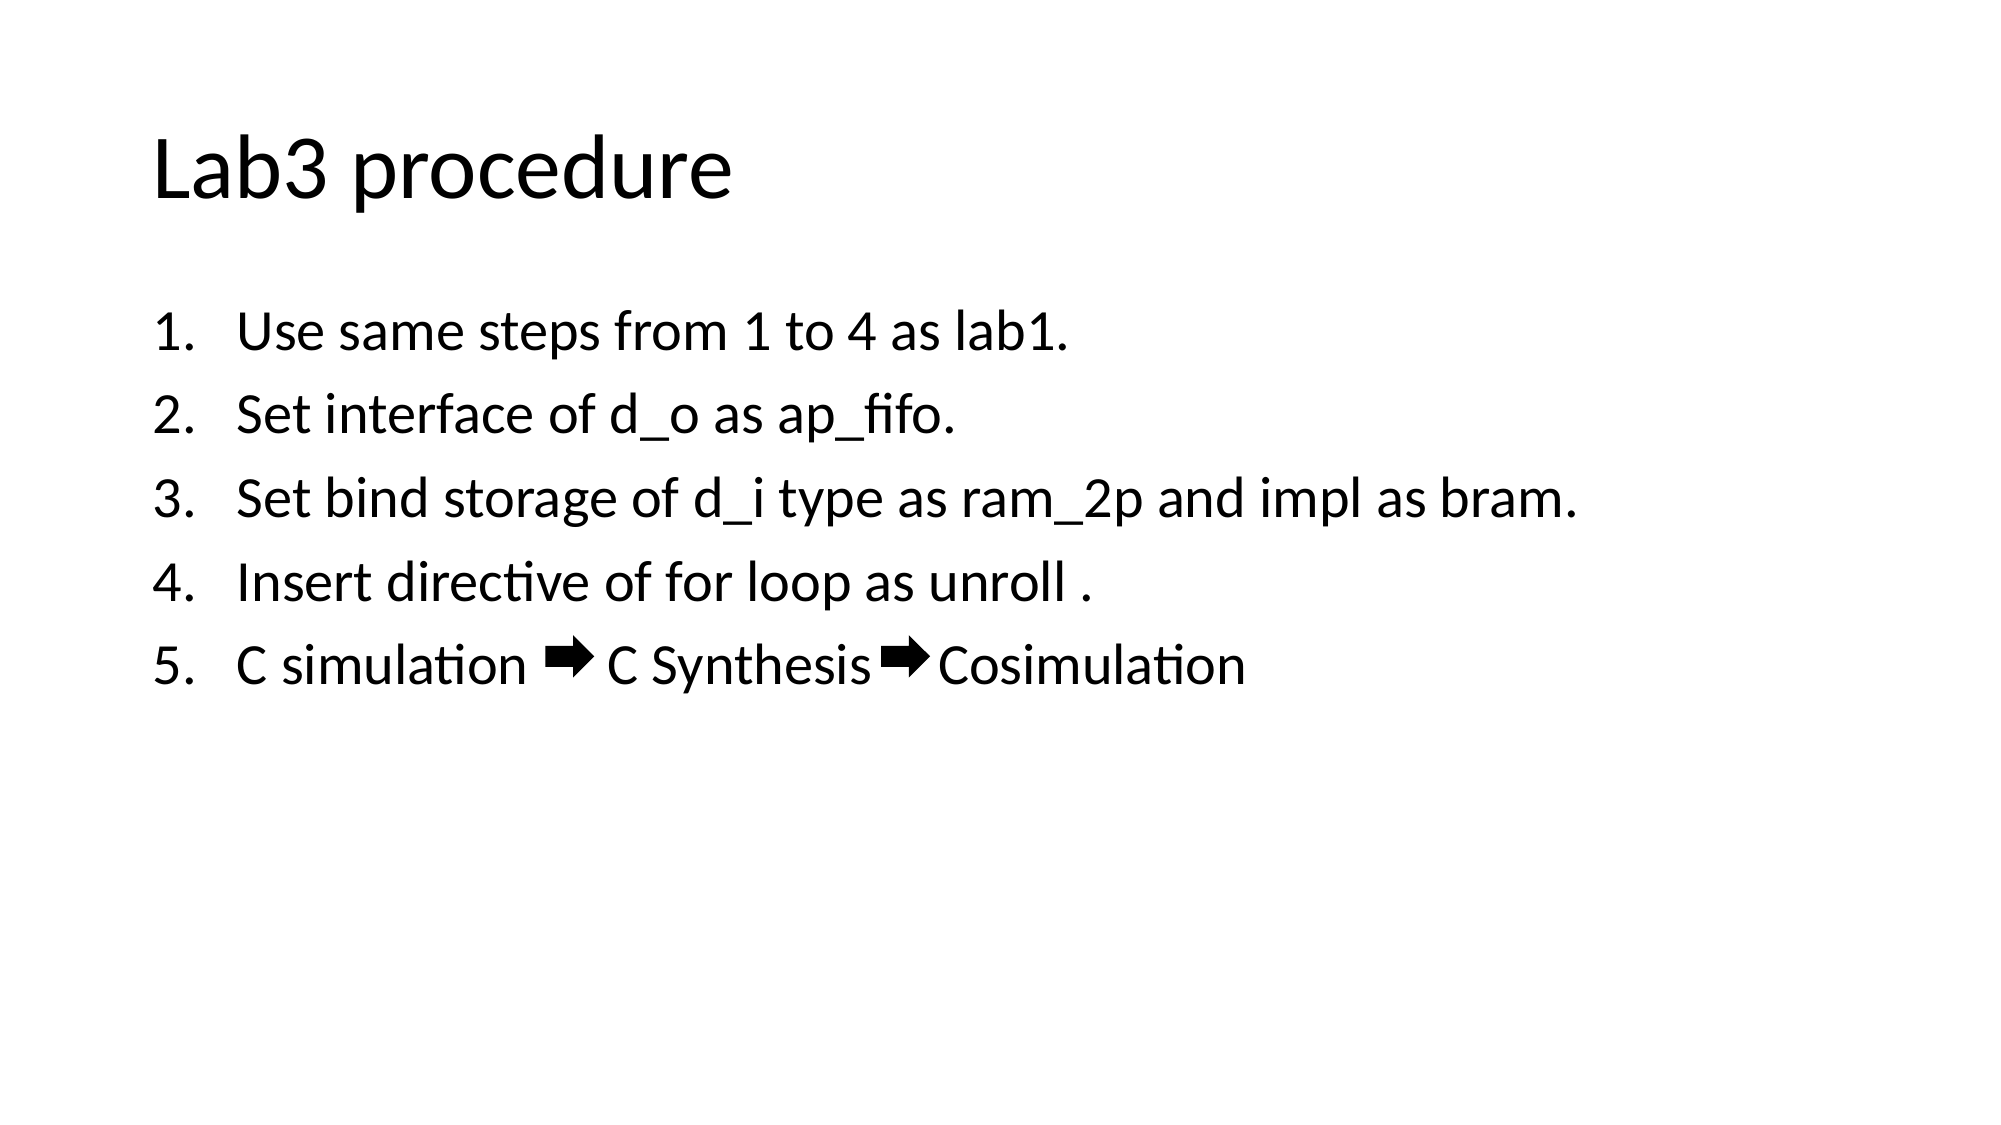

# Lab3 procedure
Use same steps from 1 to 4 as lab1.
Set interface of d_o as ap_fifo.
Set bind storage of d_i type as ram_2p and impl as bram.
Insert directive of for loop as unroll .
C simulation      C Synthesis     Cosimulation